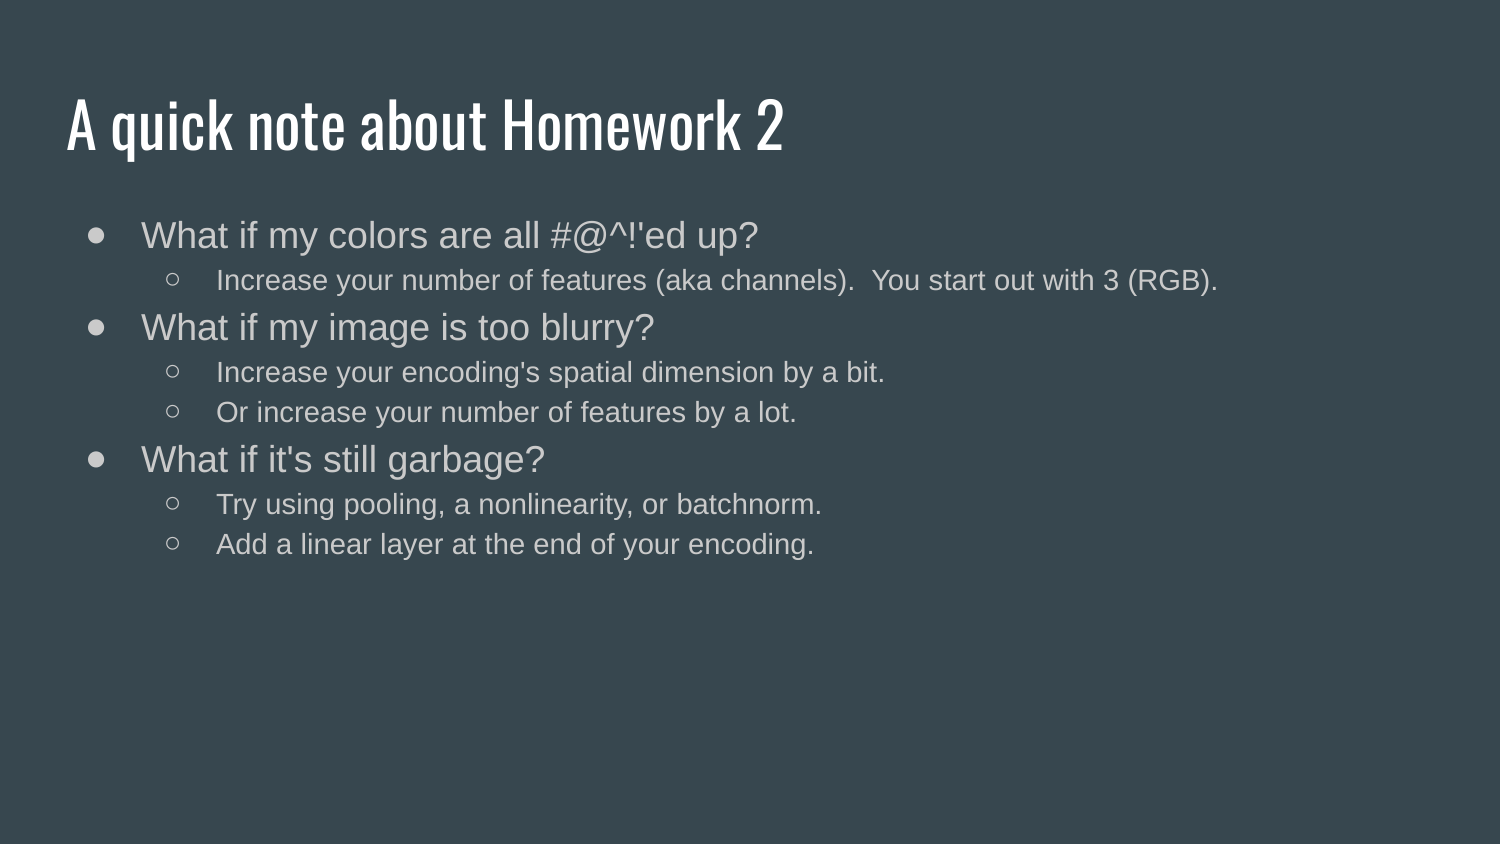

# A quick note about Homework 2
What if my colors are all #@^!'ed up?
Increase your number of features (aka channels).  You start out with 3 (RGB).
What if my image is too blurry?
Increase your encoding's spatial dimension by a bit.
Or increase your number of features by a lot.
What if it's still garbage?
Try using pooling, a nonlinearity, or batchnorm.
Add a linear layer at the end of your encoding.